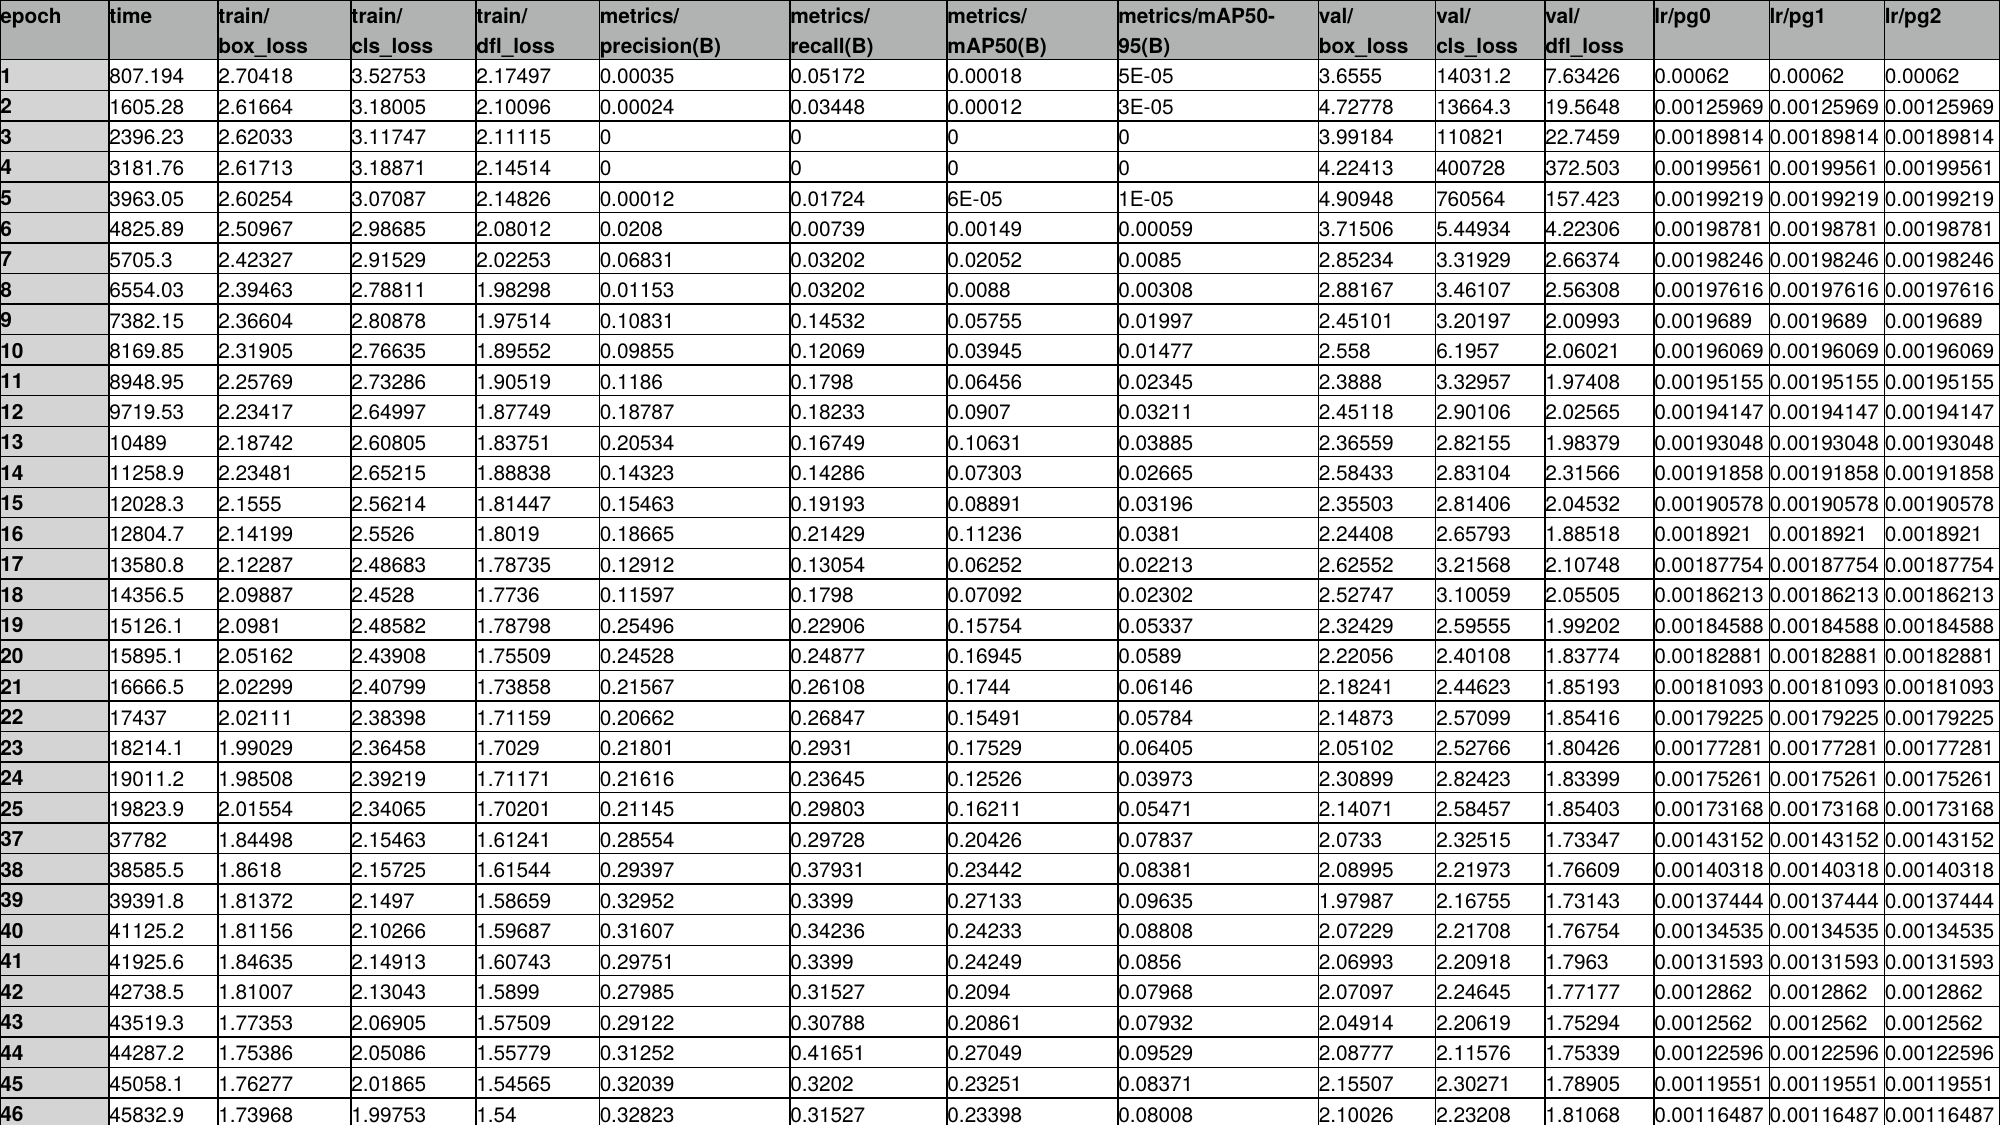

| epoch | time | train/box\_loss | train/cls\_loss | train/dfl\_loss | metrics/precision(B) | metrics/recall(B) | metrics/mAP50(B) | metrics/mAP50-95(B) | val/box\_loss | val/cls\_loss | val/dfl\_loss | lr/pg0 | lr/pg1 | lr/pg2 |
| --- | --- | --- | --- | --- | --- | --- | --- | --- | --- | --- | --- | --- | --- | --- |
| 1 | 807.194 | 2.70418 | 3.52753 | 2.17497 | 0.00035 | 0.05172 | 0.00018 | 5E-05 | 3.6555 | 14031.2 | 7.63426 | 0.00062 | 0.00062 | 0.00062 |
| 2 | 1605.28 | 2.61664 | 3.18005 | 2.10096 | 0.00024 | 0.03448 | 0.00012 | 3E-05 | 4.72778 | 13664.3 | 19.5648 | 0.00125969 | 0.00125969 | 0.00125969 |
| 3 | 2396.23 | 2.62033 | 3.11747 | 2.11115 | 0 | 0 | 0 | 0 | 3.99184 | 110821 | 22.7459 | 0.00189814 | 0.00189814 | 0.00189814 |
| 4 | 3181.76 | 2.61713 | 3.18871 | 2.14514 | 0 | 0 | 0 | 0 | 4.22413 | 400728 | 372.503 | 0.00199561 | 0.00199561 | 0.00199561 |
| 5 | 3963.05 | 2.60254 | 3.07087 | 2.14826 | 0.00012 | 0.01724 | 6E-05 | 1E-05 | 4.90948 | 760564 | 157.423 | 0.00199219 | 0.00199219 | 0.00199219 |
| 6 | 4825.89 | 2.50967 | 2.98685 | 2.08012 | 0.0208 | 0.00739 | 0.00149 | 0.00059 | 3.71506 | 5.44934 | 4.22306 | 0.00198781 | 0.00198781 | 0.00198781 |
| 7 | 5705.3 | 2.42327 | 2.91529 | 2.02253 | 0.06831 | 0.03202 | 0.02052 | 0.0085 | 2.85234 | 3.31929 | 2.66374 | 0.00198246 | 0.00198246 | 0.00198246 |
| 8 | 6554.03 | 2.39463 | 2.78811 | 1.98298 | 0.01153 | 0.03202 | 0.0088 | 0.00308 | 2.88167 | 3.46107 | 2.56308 | 0.00197616 | 0.00197616 | 0.00197616 |
| 9 | 7382.15 | 2.36604 | 2.80878 | 1.97514 | 0.10831 | 0.14532 | 0.05755 | 0.01997 | 2.45101 | 3.20197 | 2.00993 | 0.0019689 | 0.0019689 | 0.0019689 |
| 10 | 8169.85 | 2.31905 | 2.76635 | 1.89552 | 0.09855 | 0.12069 | 0.03945 | 0.01477 | 2.558 | 6.1957 | 2.06021 | 0.00196069 | 0.00196069 | 0.00196069 |
| 11 | 8948.95 | 2.25769 | 2.73286 | 1.90519 | 0.1186 | 0.1798 | 0.06456 | 0.02345 | 2.3888 | 3.32957 | 1.97408 | 0.00195155 | 0.00195155 | 0.00195155 |
| 12 | 9719.53 | 2.23417 | 2.64997 | 1.87749 | 0.18787 | 0.18233 | 0.0907 | 0.03211 | 2.45118 | 2.90106 | 2.02565 | 0.00194147 | 0.00194147 | 0.00194147 |
| 13 | 10489 | 2.18742 | 2.60805 | 1.83751 | 0.20534 | 0.16749 | 0.10631 | 0.03885 | 2.36559 | 2.82155 | 1.98379 | 0.00193048 | 0.00193048 | 0.00193048 |
| 14 | 11258.9 | 2.23481 | 2.65215 | 1.88838 | 0.14323 | 0.14286 | 0.07303 | 0.02665 | 2.58433 | 2.83104 | 2.31566 | 0.00191858 | 0.00191858 | 0.00191858 |
| 15 | 12028.3 | 2.1555 | 2.56214 | 1.81447 | 0.15463 | 0.19193 | 0.08891 | 0.03196 | 2.35503 | 2.81406 | 2.04532 | 0.00190578 | 0.00190578 | 0.00190578 |
| 16 | 12804.7 | 2.14199 | 2.5526 | 1.8019 | 0.18665 | 0.21429 | 0.11236 | 0.0381 | 2.24408 | 2.65793 | 1.88518 | 0.0018921 | 0.0018921 | 0.0018921 |
| 17 | 13580.8 | 2.12287 | 2.48683 | 1.78735 | 0.12912 | 0.13054 | 0.06252 | 0.02213 | 2.62552 | 3.21568 | 2.10748 | 0.00187754 | 0.00187754 | 0.00187754 |
| 18 | 14356.5 | 2.09887 | 2.4528 | 1.7736 | 0.11597 | 0.1798 | 0.07092 | 0.02302 | 2.52747 | 3.10059 | 2.05505 | 0.00186213 | 0.00186213 | 0.00186213 |
| 19 | 15126.1 | 2.0981 | 2.48582 | 1.78798 | 0.25496 | 0.22906 | 0.15754 | 0.05337 | 2.32429 | 2.59555 | 1.99202 | 0.00184588 | 0.00184588 | 0.00184588 |
| 20 | 15895.1 | 2.05162 | 2.43908 | 1.75509 | 0.24528 | 0.24877 | 0.16945 | 0.0589 | 2.22056 | 2.40108 | 1.83774 | 0.00182881 | 0.00182881 | 0.00182881 |
| 21 | 16666.5 | 2.02299 | 2.40799 | 1.73858 | 0.21567 | 0.26108 | 0.1744 | 0.06146 | 2.18241 | 2.44623 | 1.85193 | 0.00181093 | 0.00181093 | 0.00181093 |
| 22 | 17437 | 2.02111 | 2.38398 | 1.71159 | 0.20662 | 0.26847 | 0.15491 | 0.05784 | 2.14873 | 2.57099 | 1.85416 | 0.00179225 | 0.00179225 | 0.00179225 |
| 23 | 18214.1 | 1.99029 | 2.36458 | 1.7029 | 0.21801 | 0.2931 | 0.17529 | 0.06405 | 2.05102 | 2.52766 | 1.80426 | 0.00177281 | 0.00177281 | 0.00177281 |
| 24 | 19011.2 | 1.98508 | 2.39219 | 1.71171 | 0.21616 | 0.23645 | 0.12526 | 0.03973 | 2.30899 | 2.82423 | 1.83399 | 0.00175261 | 0.00175261 | 0.00175261 |
| 25 | 19823.9 | 2.01554 | 2.34065 | 1.70201 | 0.21145 | 0.29803 | 0.16211 | 0.05471 | 2.14071 | 2.58457 | 1.85403 | 0.00173168 | 0.00173168 | 0.00173168 |
| 37 | 37782 | 1.84498 | 2.15463 | 1.61241 | 0.28554 | 0.29728 | 0.20426 | 0.07837 | 2.0733 | 2.32515 | 1.73347 | 0.00143152 | 0.00143152 | 0.00143152 |
| 38 | 38585.5 | 1.8618 | 2.15725 | 1.61544 | 0.29397 | 0.37931 | 0.23442 | 0.08381 | 2.08995 | 2.21973 | 1.76609 | 0.00140318 | 0.00140318 | 0.00140318 |
| 39 | 39391.8 | 1.81372 | 2.1497 | 1.58659 | 0.32952 | 0.3399 | 0.27133 | 0.09635 | 1.97987 | 2.16755 | 1.73143 | 0.00137444 | 0.00137444 | 0.00137444 |
| 40 | 41125.2 | 1.81156 | 2.10266 | 1.59687 | 0.31607 | 0.34236 | 0.24233 | 0.08808 | 2.07229 | 2.21708 | 1.76754 | 0.00134535 | 0.00134535 | 0.00134535 |
| 41 | 41925.6 | 1.84635 | 2.14913 | 1.60743 | 0.29751 | 0.3399 | 0.24249 | 0.0856 | 2.06993 | 2.20918 | 1.7963 | 0.00131593 | 0.00131593 | 0.00131593 |
| 42 | 42738.5 | 1.81007 | 2.13043 | 1.5899 | 0.27985 | 0.31527 | 0.2094 | 0.07968 | 2.07097 | 2.24645 | 1.77177 | 0.0012862 | 0.0012862 | 0.0012862 |
| 43 | 43519.3 | 1.77353 | 2.06905 | 1.57509 | 0.29122 | 0.30788 | 0.20861 | 0.07932 | 2.04914 | 2.20619 | 1.75294 | 0.0012562 | 0.0012562 | 0.0012562 |
| 44 | 44287.2 | 1.75386 | 2.05086 | 1.55779 | 0.31252 | 0.41651 | 0.27049 | 0.09529 | 2.08777 | 2.11576 | 1.75339 | 0.00122596 | 0.00122596 | 0.00122596 |
| 45 | 45058.1 | 1.76277 | 2.01865 | 1.54565 | 0.32039 | 0.3202 | 0.23251 | 0.08371 | 2.15507 | 2.30271 | 1.78905 | 0.00119551 | 0.00119551 | 0.00119551 |
| 46 | 45832.9 | 1.73968 | 1.99753 | 1.54 | 0.32823 | 0.31527 | 0.23398 | 0.08008 | 2.10026 | 2.23208 | 1.81068 | 0.00116487 | 0.00116487 | 0.00116487 |
| 47 | 46607.9 | 1.76258 | 2.01105 | 1.55897 | 0.266 | 0.34901 | 0.21493 | 0.08483 | 2.12226 | 2.22155 | 1.83172 | 0.00113408 | 0.00113408 | 0.00113408 |
| 48 | 47380 | 1.70371 | 1.96682 | 1.53579 | 0.32742 | 0.39655 | 0.26807 | 0.09736 | 2.02218 | 2.14355 | 1.73666 | 0.00110317 | 0.00110317 | 0.00110317 |
| 49 | 48148.9 | 1.75817 | 2.00637 | 1.54556 | 0.32163 | 0.31034 | 0.24733 | 0.09078 | 2.09518 | 2.25581 | 1.80119 | 0.00107216 | 0.00107216 | 0.00107216 |
| 50 | 48916.1 | 1.70334 | 1.95716 | 1.50132 | 0.3279 | 0.32266 | 0.26095 | 0.08682 | 2.07669 | 2.13953 | 1.79332 | 0.0010411 | 0.0010411 | 0.0010411 |
| 51 | 49683.4 | 1.65268 | 1.92526 | 1.50205 | 0.34206 | 0.34483 | 0.27429 | 0.09894 | 2.01231 | 2.09742 | 1.72529 | 0.00101 | 0.00101 | 0.00101 |
| 52 | 50457.3 | 1.72069 | 1.95961 | 1.53844 | 0.29017 | 0.33005 | 0.24082 | 0.08464 | 2.09841 | 2.27792 | 1.76004 | 0.000978903 | 0.000978903 | 0.000978903 |
| 53 | 51234.4 | 1.64352 | 1.86327 | 1.48021 | 0.32746 | 0.37685 | 0.27568 | 0.09741 | 2.09267 | 2.1594 | 1.817 | 0.000947837 | 0.000947837 | 0.000947837 |
| 54 | 52011.8 | 1.66635 | 1.87783 | 1.48842 | 0.32368 | 0.34483 | 0.26528 | 0.0976 | 2.03431 | 2.0959 | 1.76777 | 0.000916833 | 0.000916833 | 0.000916833 |
| 55 | 52780.6 | 1.62771 | 1.82729 | 1.47617 | 0.34583 | 0.38424 | 0.25902 | 0.09857 | 2.11503 | 2.11266 | 1.85051 | 0.00088592 | 0.00088592 | 0.00088592 |
| 56 | 53548 | 1.62415 | 1.78394 | 1.47519 | 0.36575 | 0.39163 | 0.29835 | 0.11367 | 2.08981 | 2.0245 | 1.81014 | 0.00085513 | 0.00085513 | 0.00085513 |
| 57 | 54315.7 | 1.62085 | 1.79717 | 1.47648 | 0.35203 | 0.37735 | 0.26291 | 0.0991 | 2.10973 | 2.07792 | 1.85405 | 0.000824492 | 0.000824492 | 0.000824492 |
| 58 | 55082.1 | 1.63102 | 1.7968 | 1.46826 | 0.35195 | 0.39655 | 0.28377 | 0.10259 | 2.10718 | 2.05836 | 1.82145 | 0.000794038 | 0.000794038 | 0.000794038 |
| 59 | 55849.5 | 1.59752 | 1.82929 | 1.4615 | 0.38791 | 0.40148 | 0.30285 | 0.11167 | 2.04519 | 2.02821 | 1.78281 | 0.000763797 | 0.000763797 | 0.000763797 |
| 60 | 56621.6 | 1.60072 | 1.75323 | 1.45367 | 0.34468 | 0.37192 | 0.29571 | 0.11223 | 2.0499 | 2.06773 | 1.77416 | 0.000733799 | 0.000733799 | 0.000733799 |
| 61 | 57391.8 | 1.59274 | 1.74747 | 1.45153 | 0.33947 | 0.37685 | 0.27822 | 0.10566 | 2.07655 | 2.04179 | 1.80668 | 0.000704073 | 0.000704073 | 0.000704073 |
| 62 | 58163.4 | 1.58631 | 1.75647 | 1.46287 | 0.32088 | 0.37438 | 0.26515 | 0.10747 | 2.09345 | 2.22403 | 1.78088 | 0.000674649 | 0.000674649 | 0.000674649 |
| 63 | 58927 | 1.55086 | 1.72372 | 1.4263 | 0.34473 | 0.41379 | 0.27638 | 0.10497 | 2.09208 | 2.04288 | 1.80092 | 0.000645557 | 0.000645557 | 0.000645557 |
| 64 | 59690.6 | 1.55394 | 1.68359 | 1.42357 | 0.31718 | 0.40887 | 0.24915 | 0.09505 | 2.12596 | 2.11937 | 1.85345 | 0.000616824 | 0.000616824 | 0.000616824 |
| 65 | 60455.8 | 1.54273 | 1.65741 | 1.43455 | 0.33614 | 0.43775 | 0.2917 | 0.1093 | 2.07999 | 1.99559 | 1.82027 | 0.000588479 | 0.000588479 | 0.000588479 |
| 66 | 61222.4 | 1.4922 | 1.62944 | 1.39041 | 0.36015 | 0.40887 | 0.27787 | 0.1006 | 2.1687 | 2.07724 | 1.90061 | 0.000560549 | 0.000560549 | 0.000560549 |